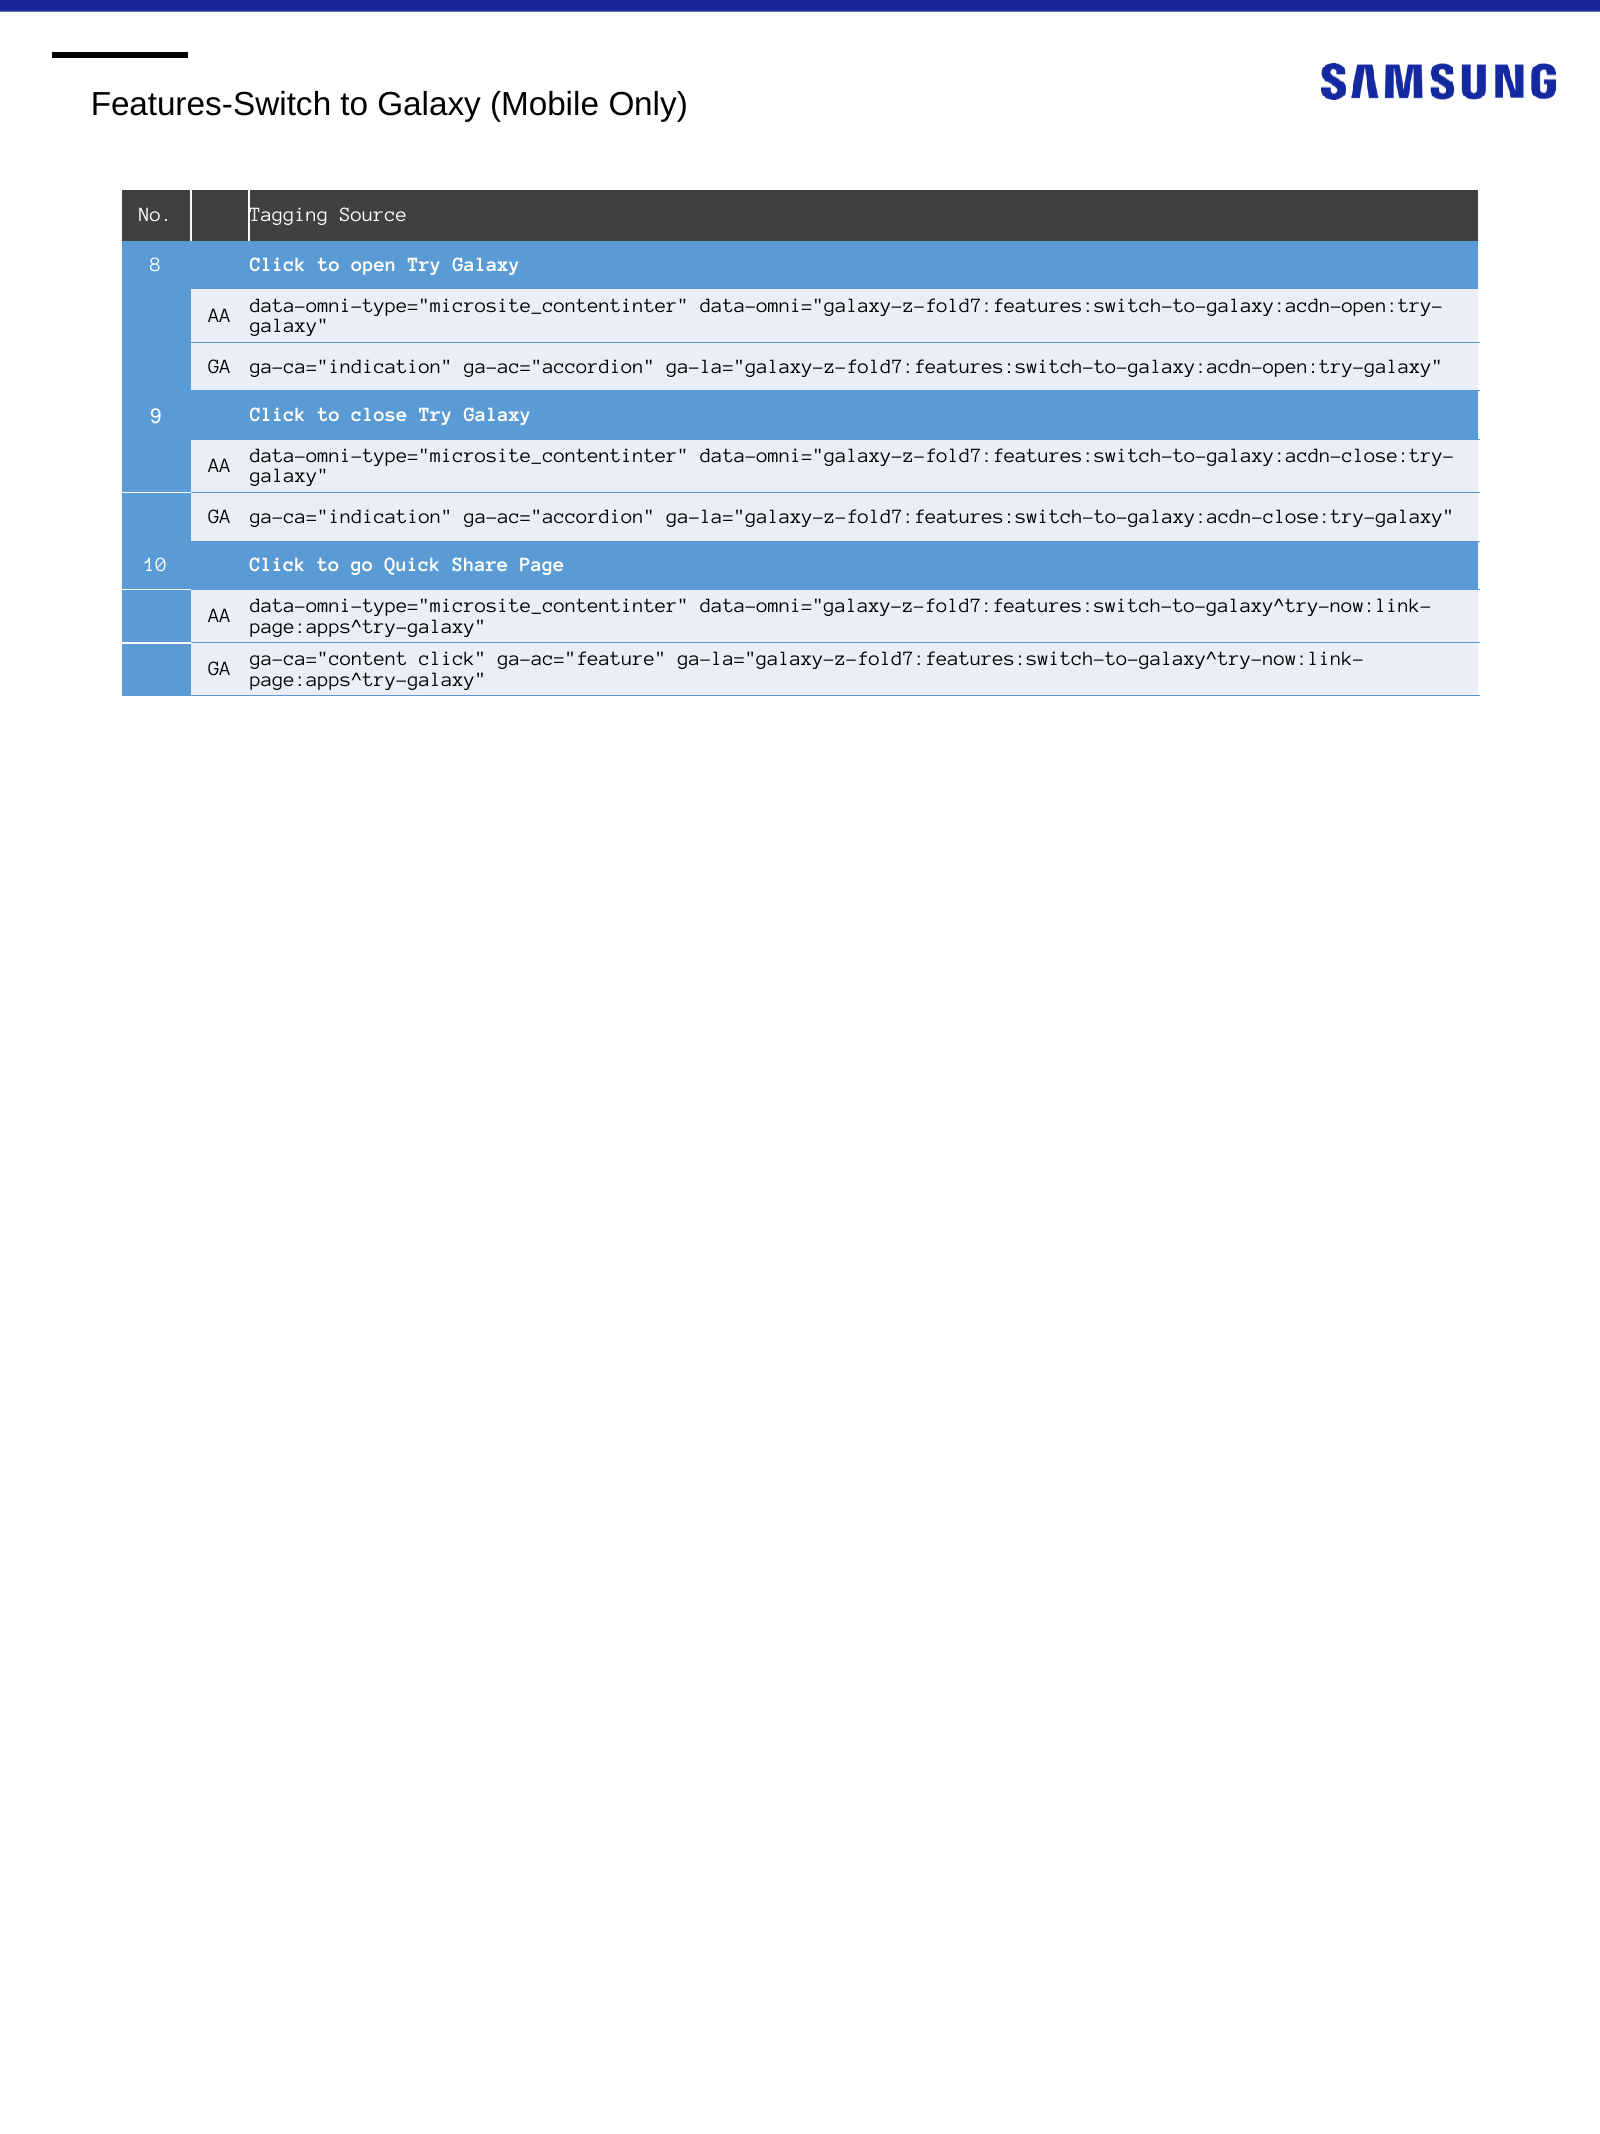

Features-Switch to Galaxy (Mobile Only)
| No. |  | Tagging Source |
| --- | --- | --- |
| 8 |  | Click to open Try Galaxy |
|  | AA | data-omni-type="microsite\_contentinter" data-omni="galaxy-z-fold7:features:switch-to-galaxy:acdn-open:try-galaxy" |
|  | GA | ga-ca="indication" ga-ac="accordion" ga-la="galaxy-z-fold7:features:switch-to-galaxy:acdn-open:try-galaxy" |
| 9 |  | Click to close Try Galaxy |
|  | AA | data-omni-type="microsite\_contentinter" data-omni="galaxy-z-fold7:features:switch-to-galaxy:acdn-close:try-galaxy" |
|  | GA | ga-ca="indication" ga-ac="accordion" ga-la="galaxy-z-fold7:features:switch-to-galaxy:acdn-close:try-galaxy" |
| 10 |  | Click to go Quick Share Page |
|  | AA | data-omni-type="microsite\_contentinter" data-omni="galaxy-z-fold7:features:switch-to-galaxy^try-now:link-page:apps^try-galaxy" |
|  | GA | ga-ca="content click" ga-ac="feature" ga-la="galaxy-z-fold7:features:switch-to-galaxy^try-now:link-page:apps^try-galaxy" |
40